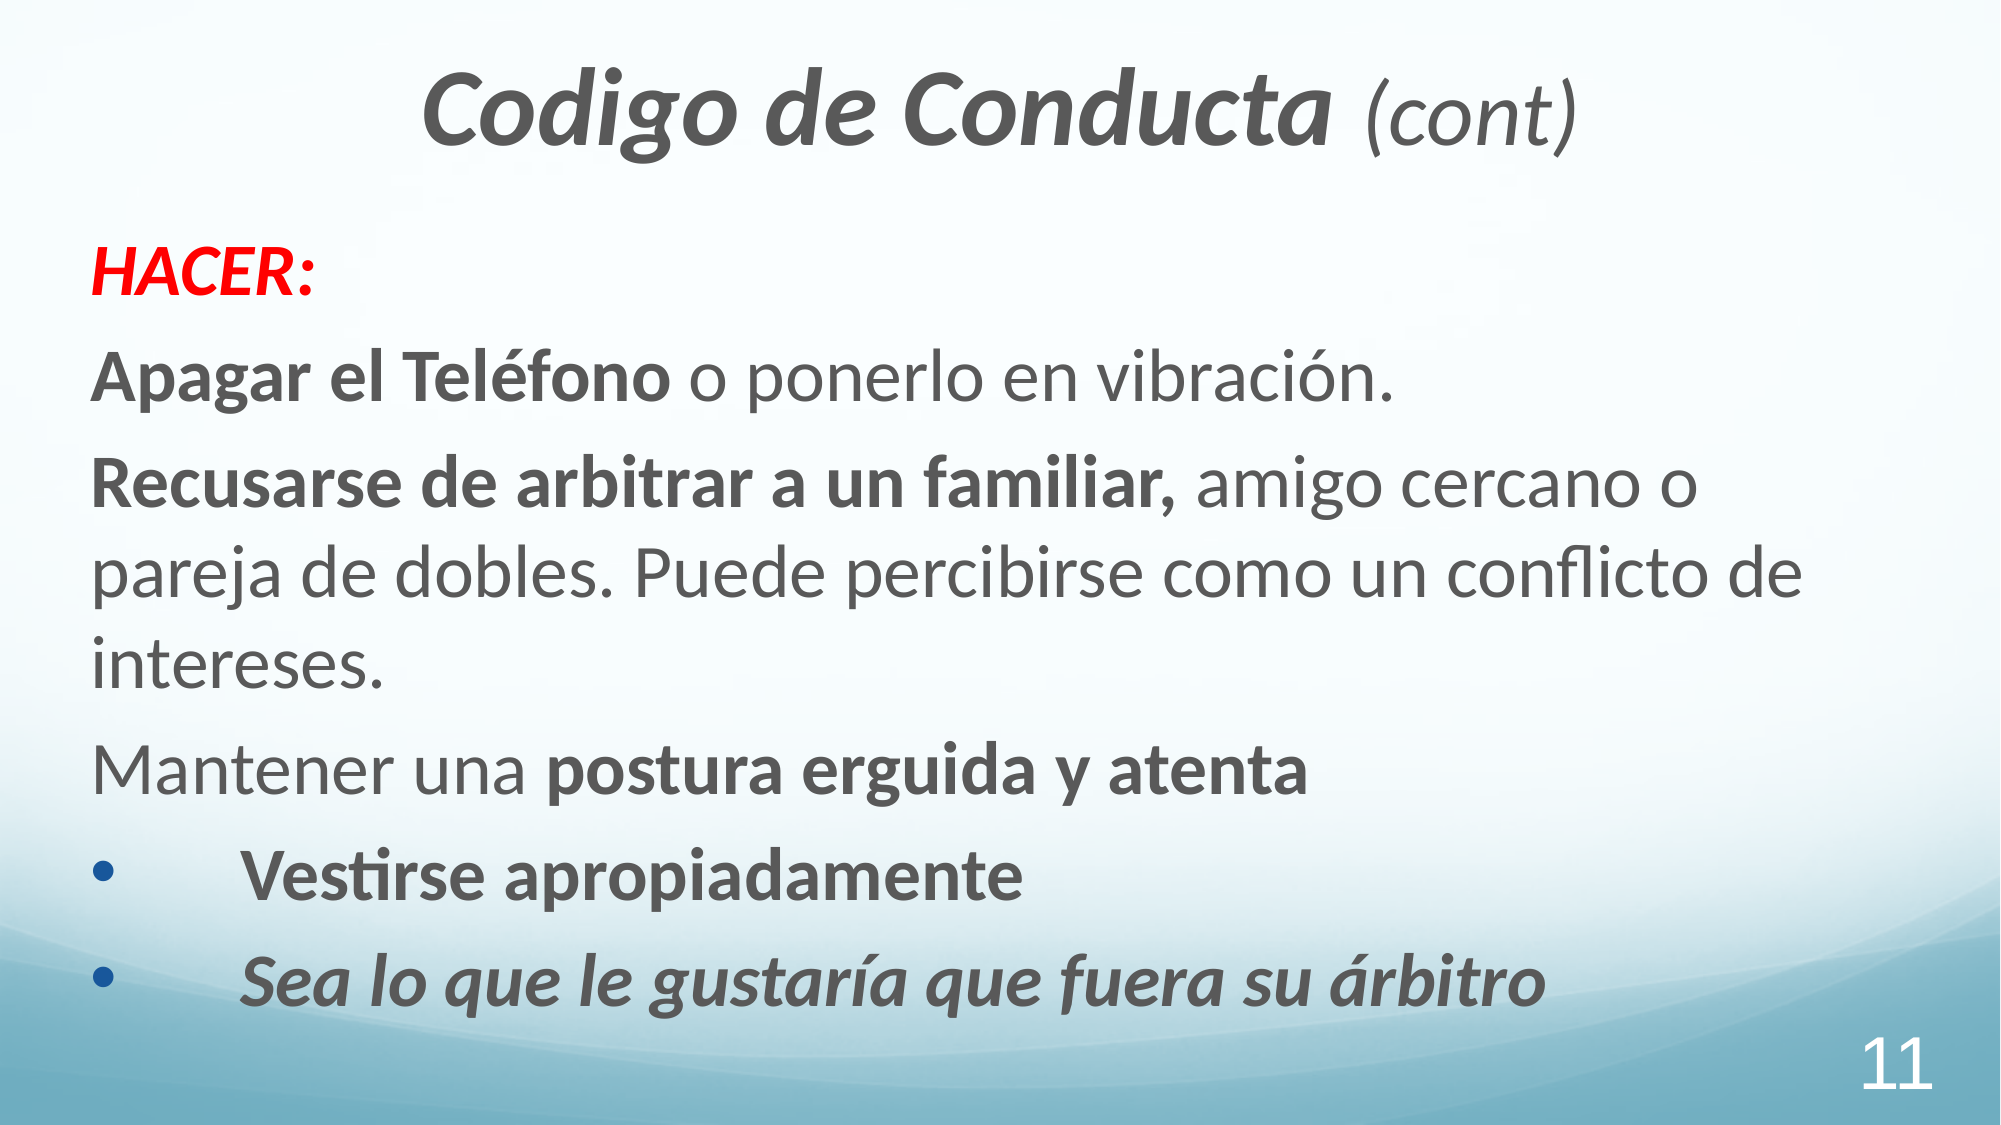

Codigo de Conducta (cont)

HACER:
Apagar el Teléfono o ponerlo en vibración.
Recusarse de arbitrar a un familiar, amigo cercano o pareja de dobles. Puede percibirse como un conflicto de intereses.
Mantener una postura erguida y atenta
Vestirse apropiadamente
Sea lo que le gustaría que fuera su árbitro

11